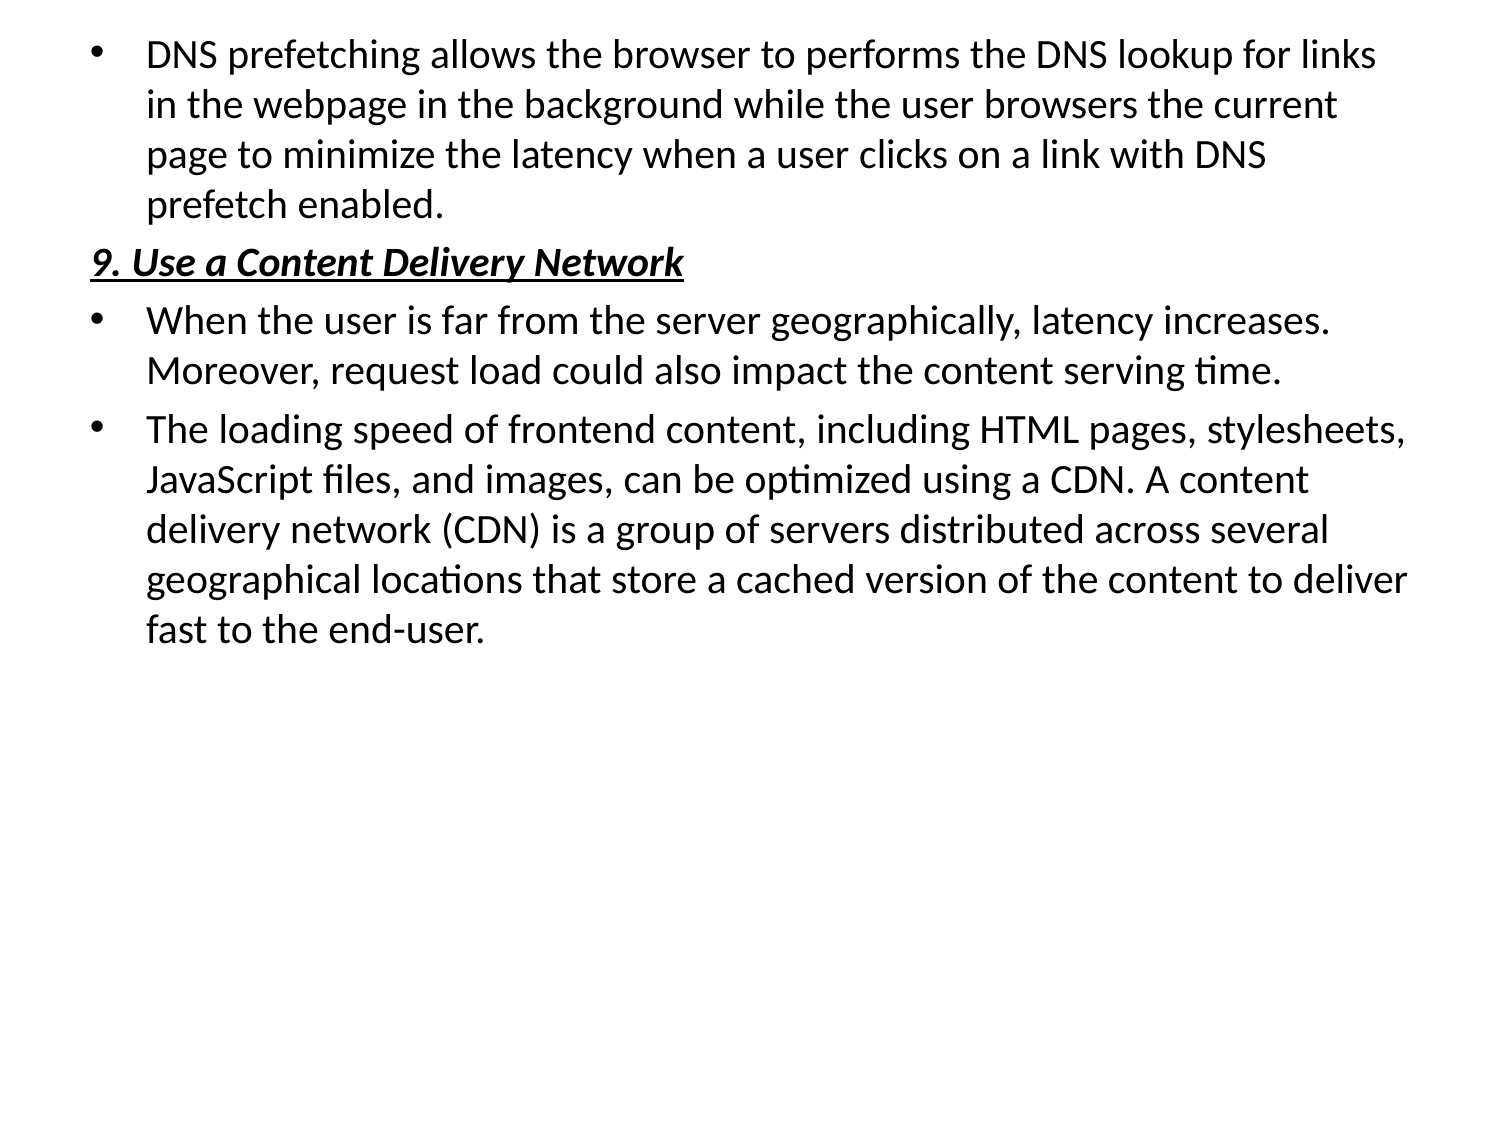

# DNS prefetching allows the browser to performs the DNS lookup for links in the webpage in the background while the user browsers the current page to minimize the latency when a user clicks on a link with DNS prefetch enabled.
9. Use a Content Delivery Network
When the user is far from the server geographically, latency increases. Moreover, request load could also impact the content serving time.
The loading speed of frontend content, including HTML pages, stylesheets, JavaScript files, and images, can be optimized using a CDN. A content delivery network (CDN) is a group of servers distributed across several geographical locations that store a cached version of the content to deliver fast to the end-user.